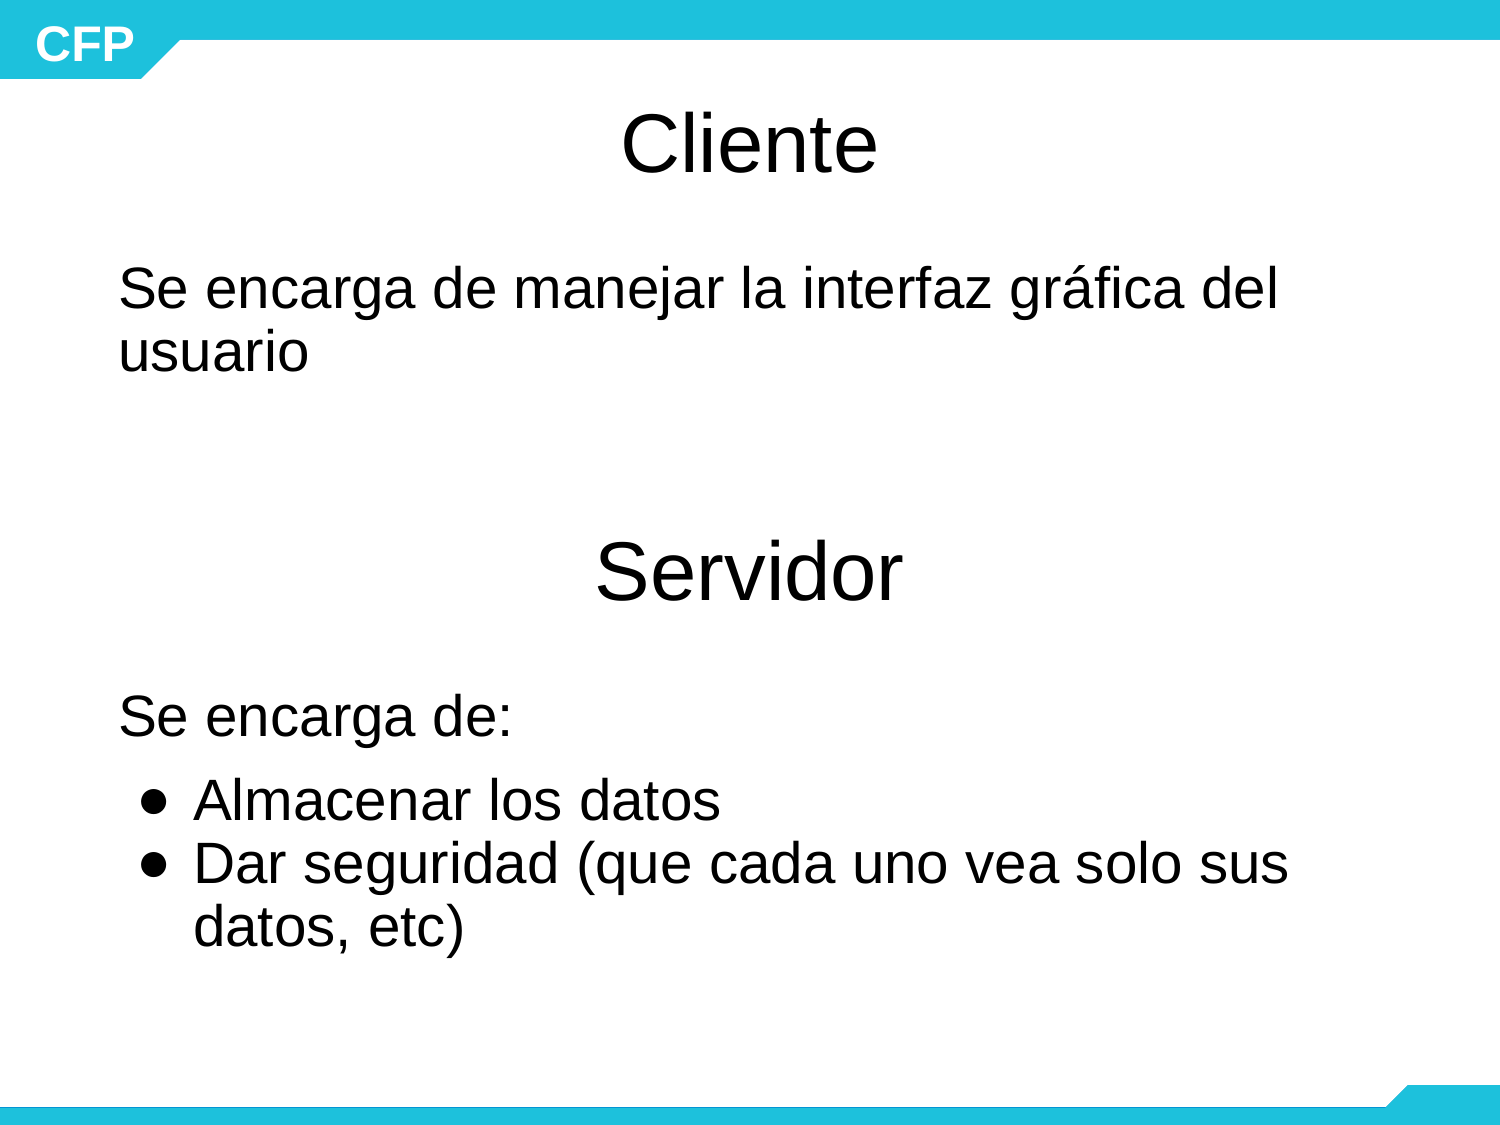

# Cliente
Se encarga de manejar la interfaz gráfica del usuario
Servidor
Se encarga de:
Almacenar los datos
Dar seguridad (que cada uno vea solo sus datos, etc)